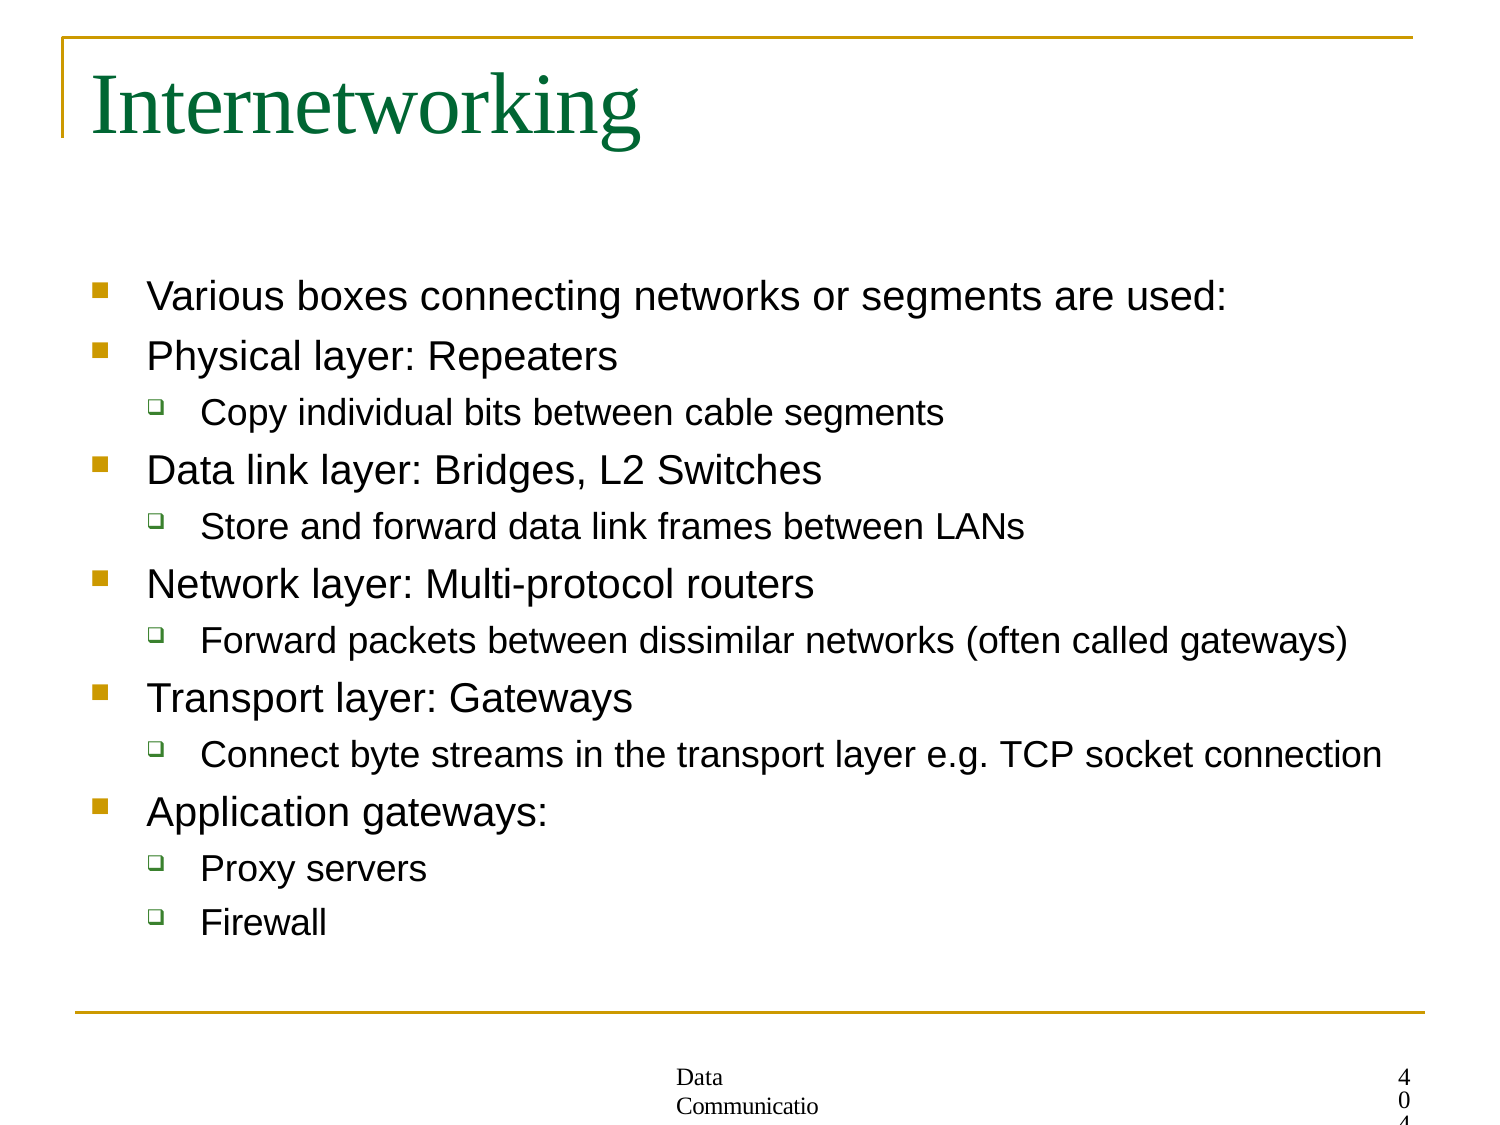

# Internetworking
Various boxes connecting networks or segments are used:
Physical layer: Repeaters
Copy individual bits between cable segments
Data link layer: Bridges, L2 Switches
Store and forward data link frames between LANs
Network layer: Multi-protocol routers
Forward packets between dissimilar networks (often called gateways)
Transport layer: Gateways
Connect byte streams in the transport layer e.g. TCP socket connection
Application gateways:
Proxy servers
Firewall
404
Data Communication Networks